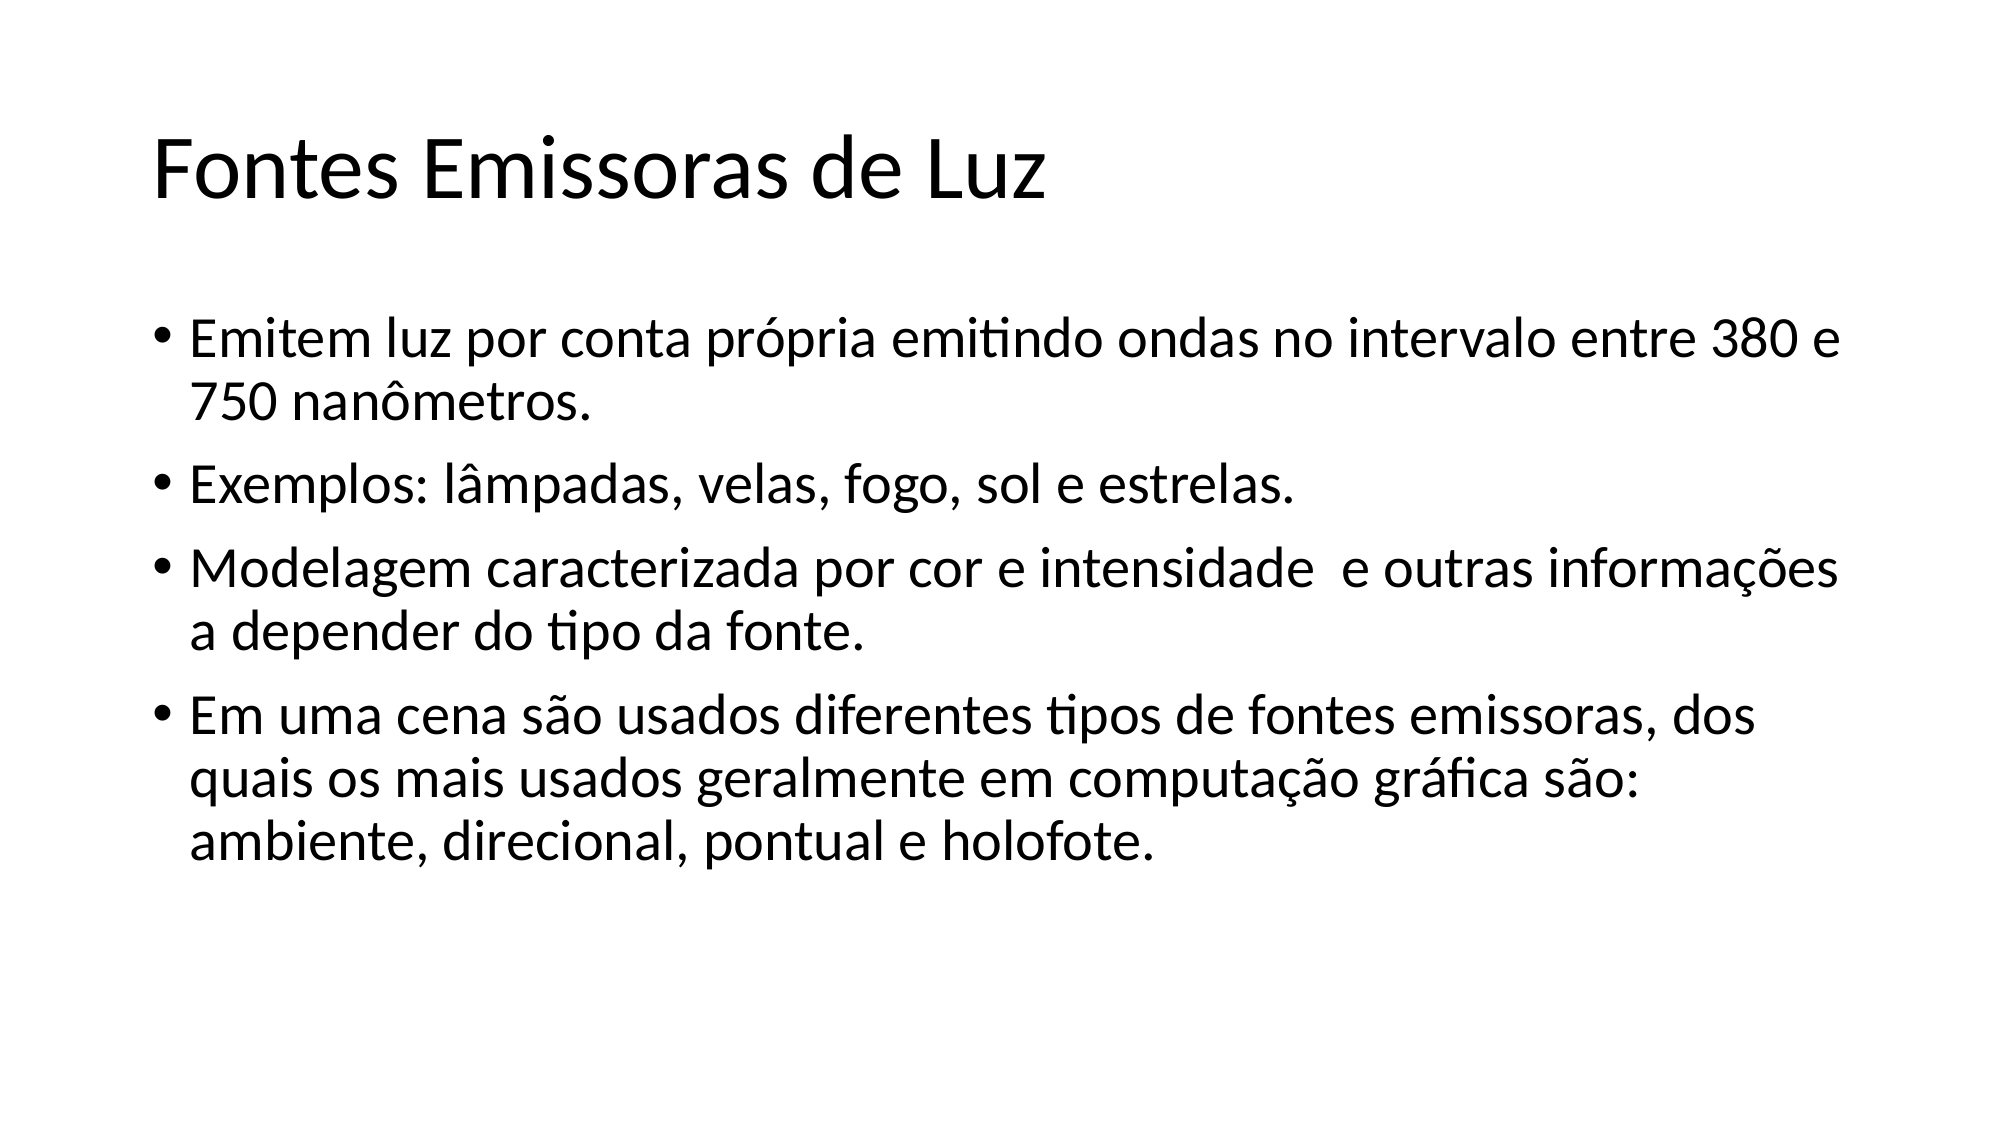

# Fontes Emissoras de Luz
Emitem luz por conta própria emitindo ondas no intervalo entre 380 e 750 nanômetros.
Exemplos: lâmpadas, velas, fogo, sol e estrelas.
Modelagem caracterizada por cor e intensidade  e outras informações a depender do tipo da fonte.
Em uma cena são usados diferentes tipos de fontes emissoras, dos quais os mais usados geralmente em computação gráfica são: ambiente, direcional, pontual e holofote.